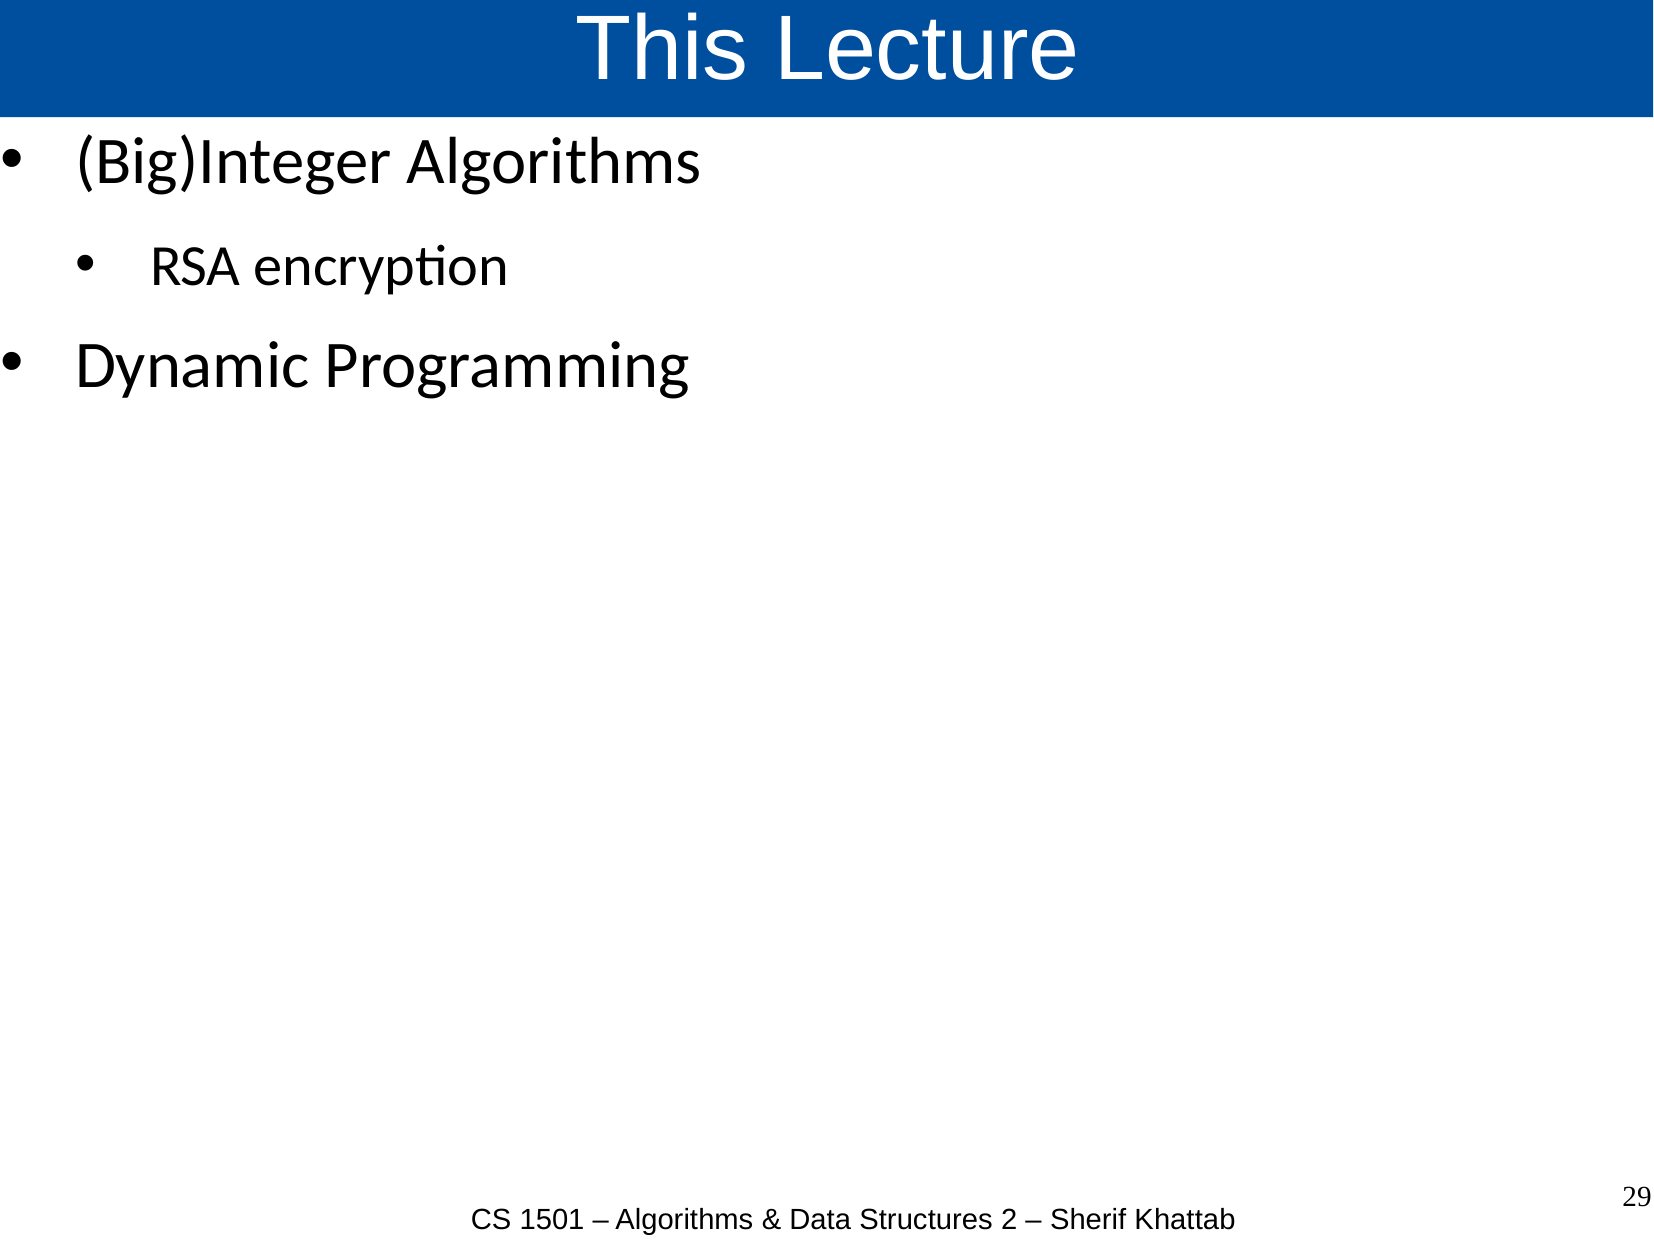

# This Lecture
(Big)Integer Algorithms
RSA encryption
Dynamic Programming
29
CS 1501 – Algorithms & Data Structures 2 – Sherif Khattab